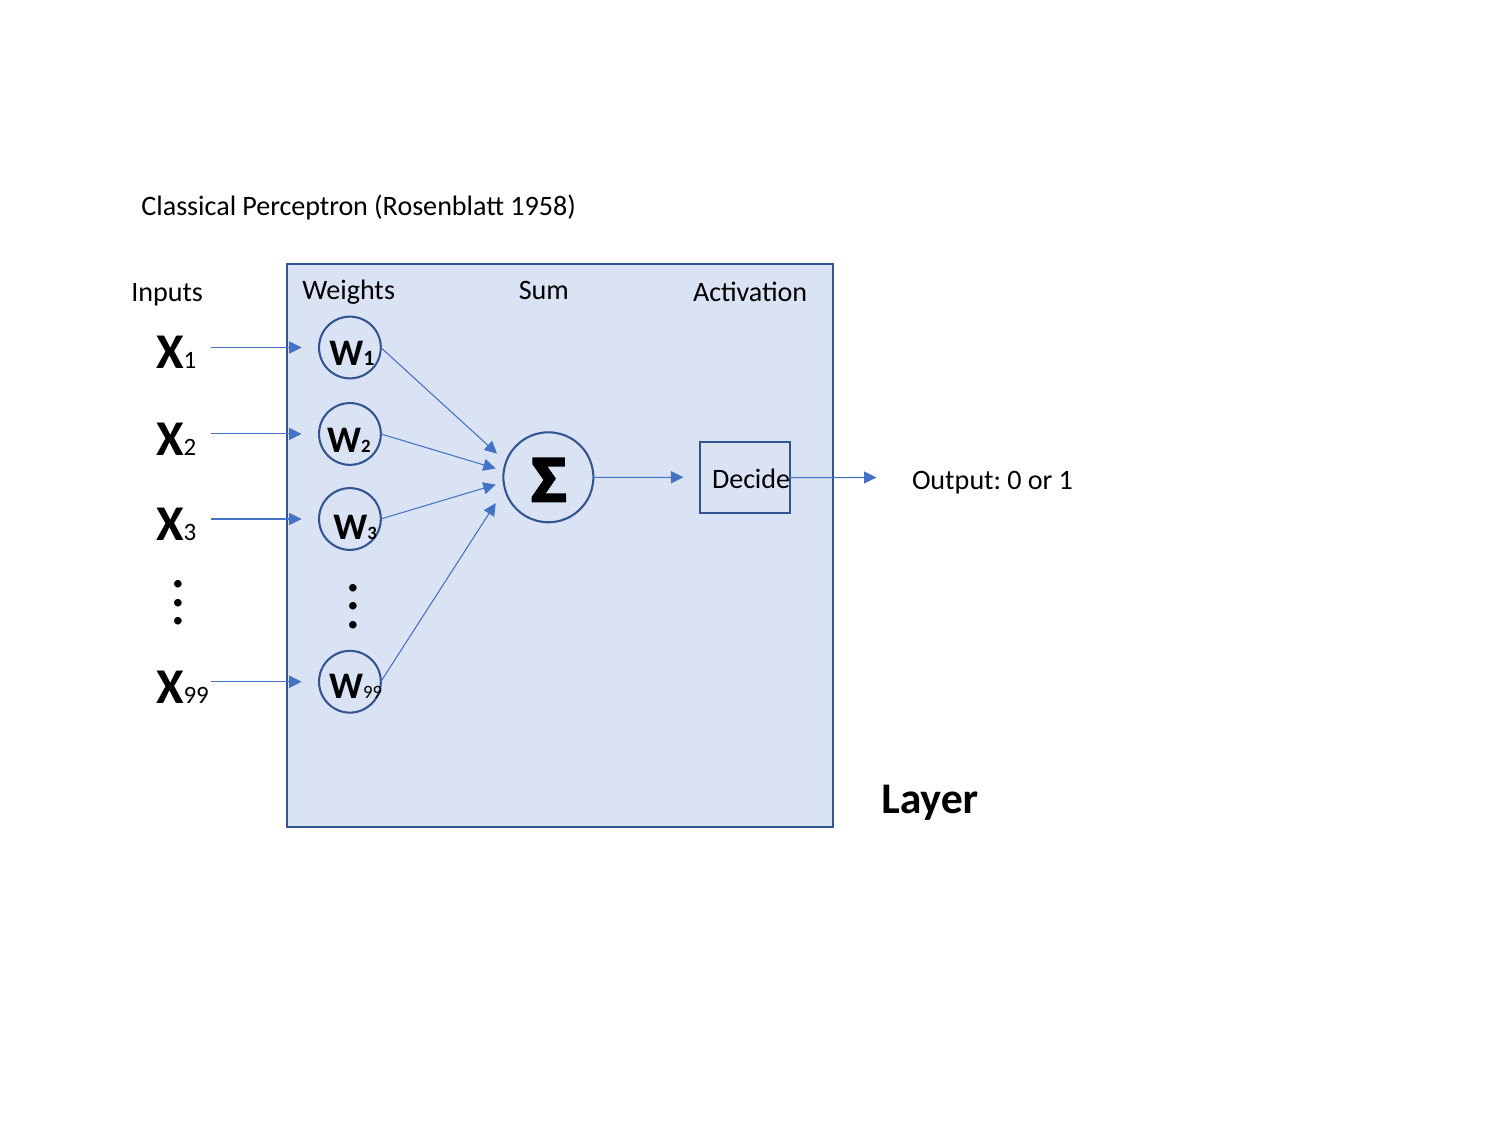

Classical Perceptron (Rosenblatt 1958)

Weights
Sum
Inputs
Activation
X1

W1
X2

W2

∑

Decide
Output: 0 or 1
X3

W3
.
.
.
.
.
.
X99

W99
Layer